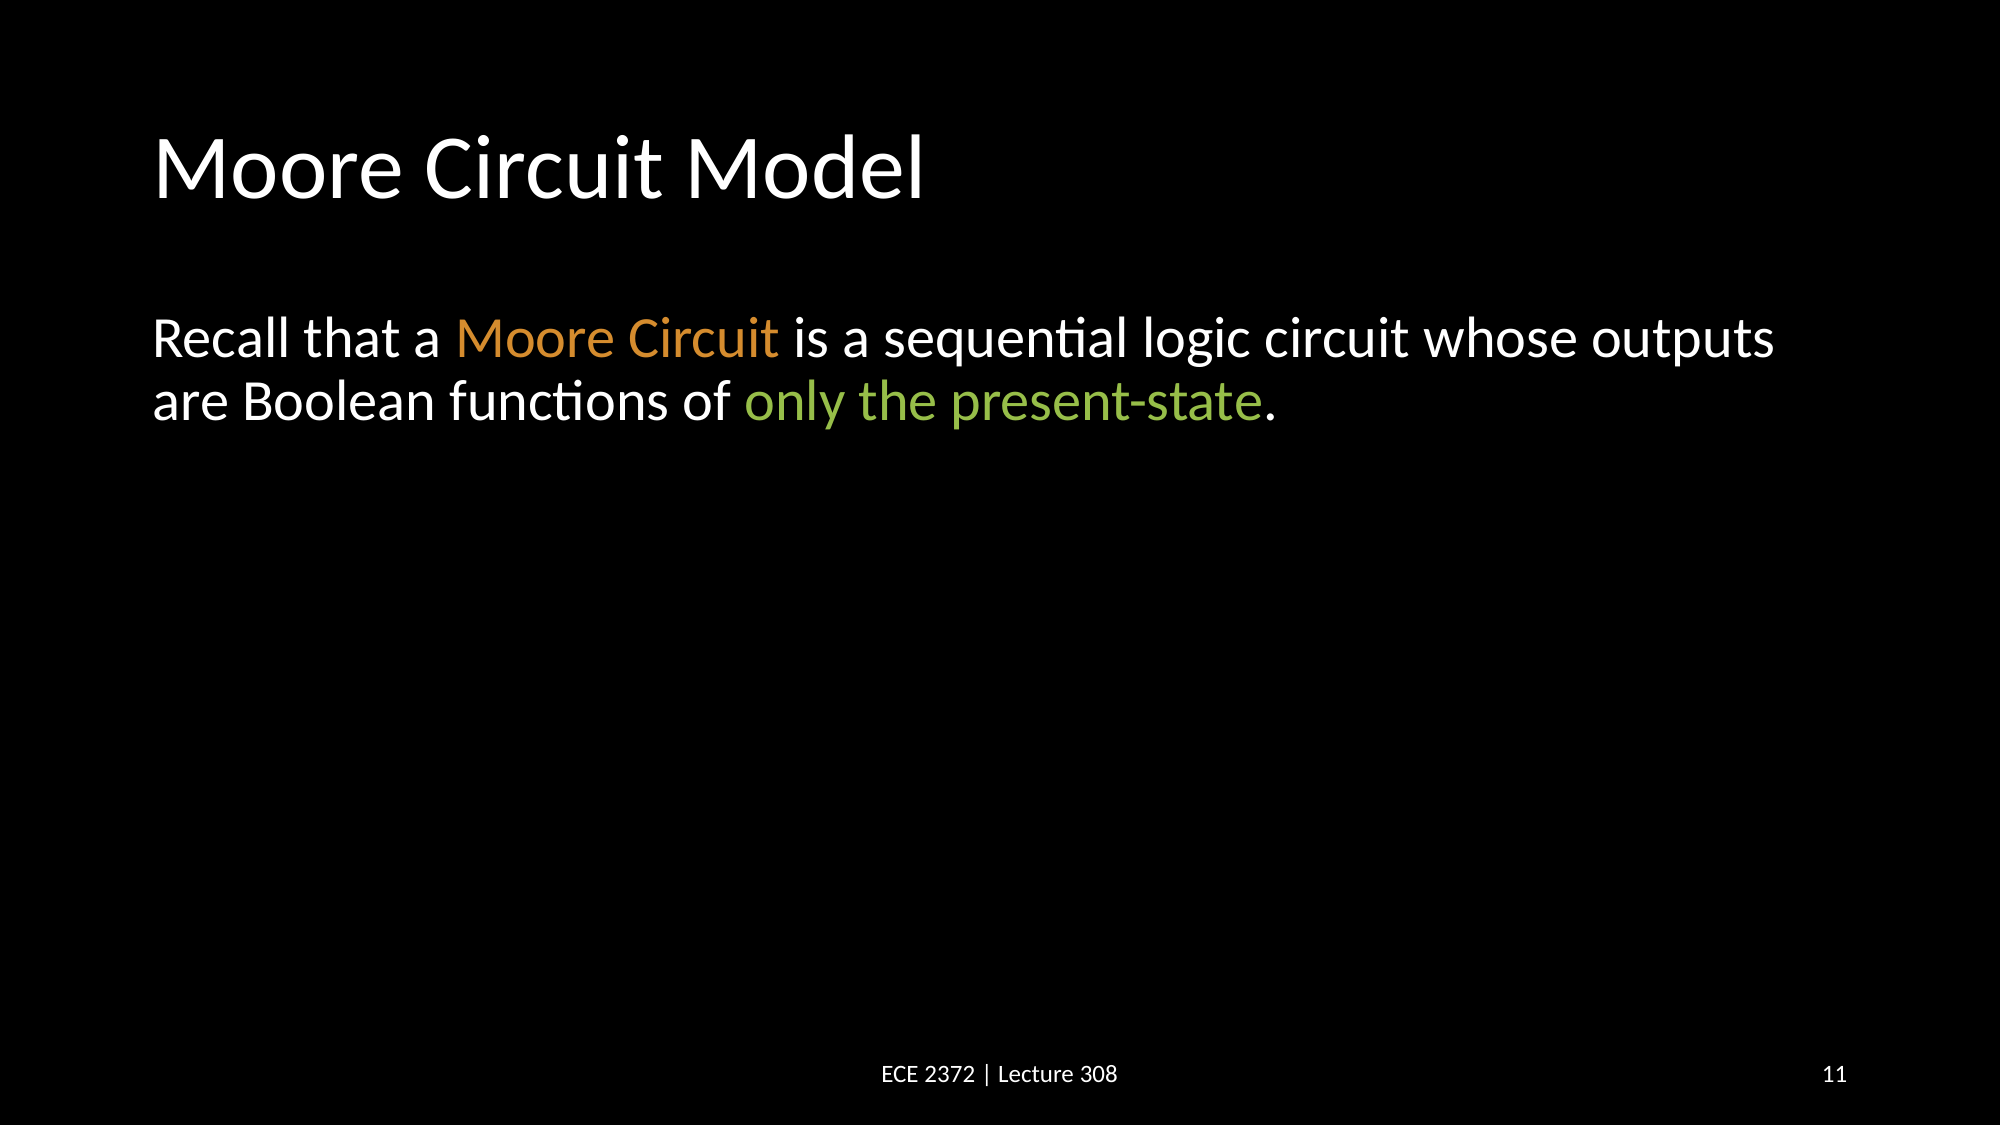

# Moore Circuit Model
Recall that a Moore Circuit is a sequential logic circuit whose outputs are Boolean functions of only the present-state.
ECE 2372 | Lecture 308
11